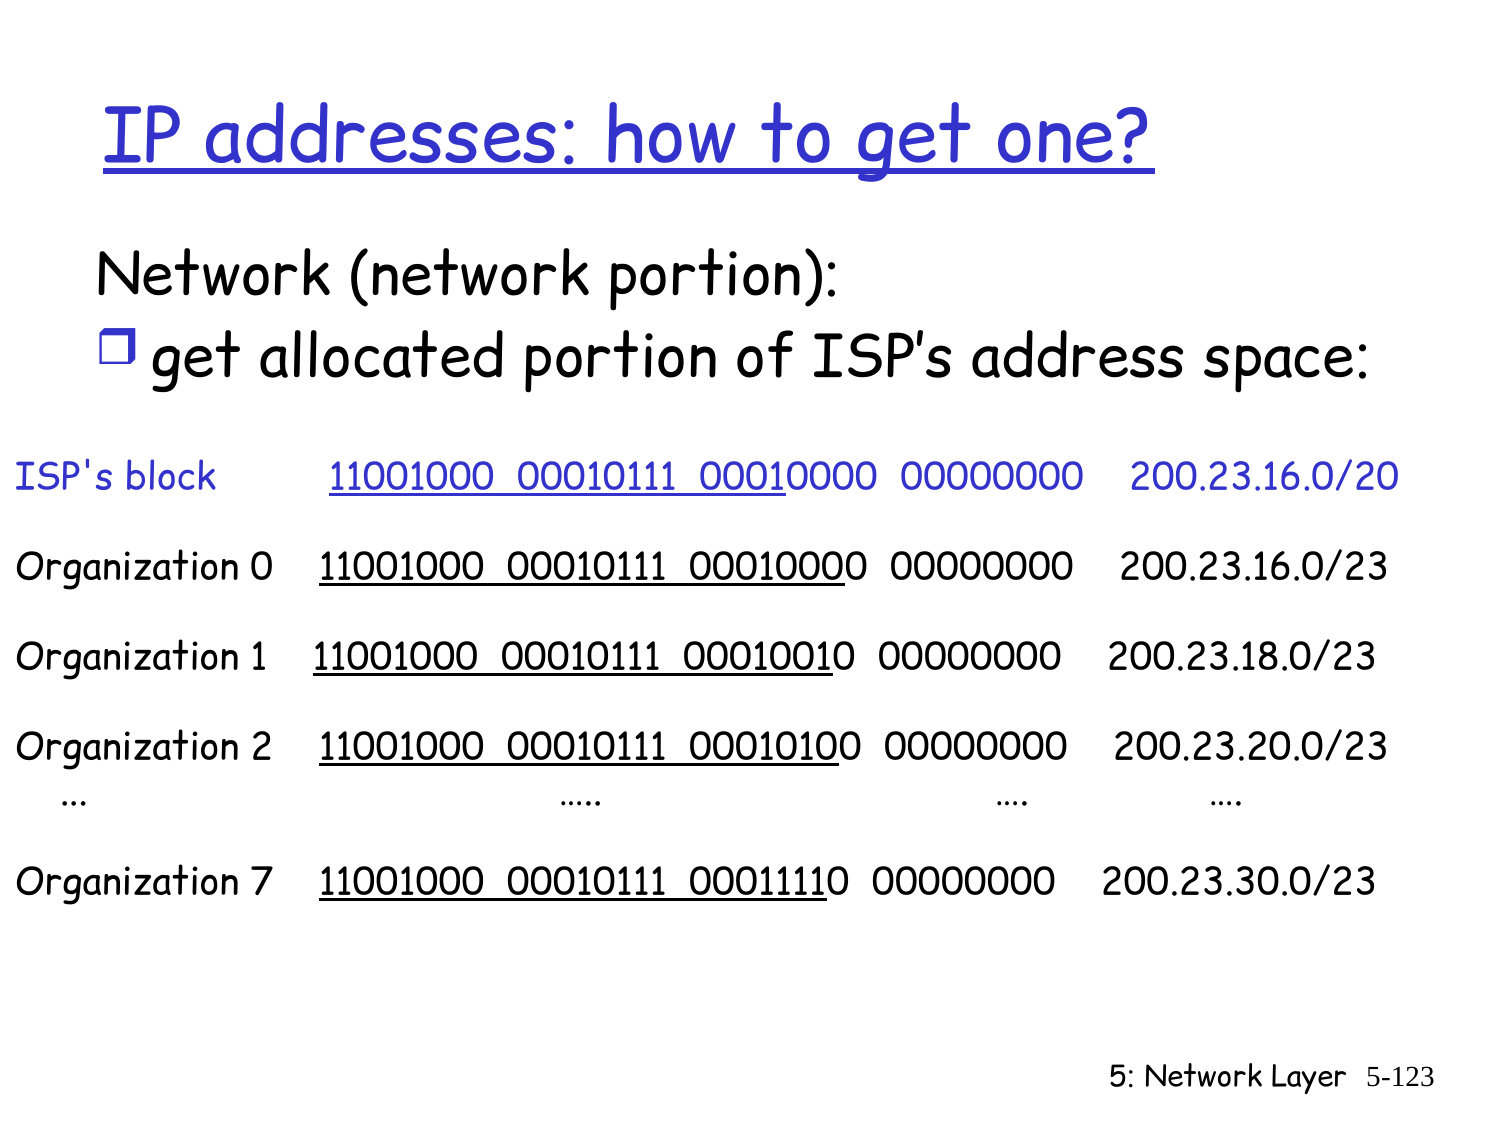

# IP addresses: how to get one?
Network (network portion):
get allocated portion of ISP’s address space:

ISP's block          11001000  00010111  00010000  00000000    200.23.16.0/20

Organization 0    11001000  00010111  00010000  00000000    200.23.16.0/23

Organization 1    11001000  00010111  00010010  00000000    200.23.18.0/23

Organization 2    11001000  00010111  00010100  00000000    200.23.20.0/23
    ...                                          …..                                   ….                ….

Organization 7    11001000  00010111  00011110  00000000    200.23.30.0/23

5: Network Layer
5-123